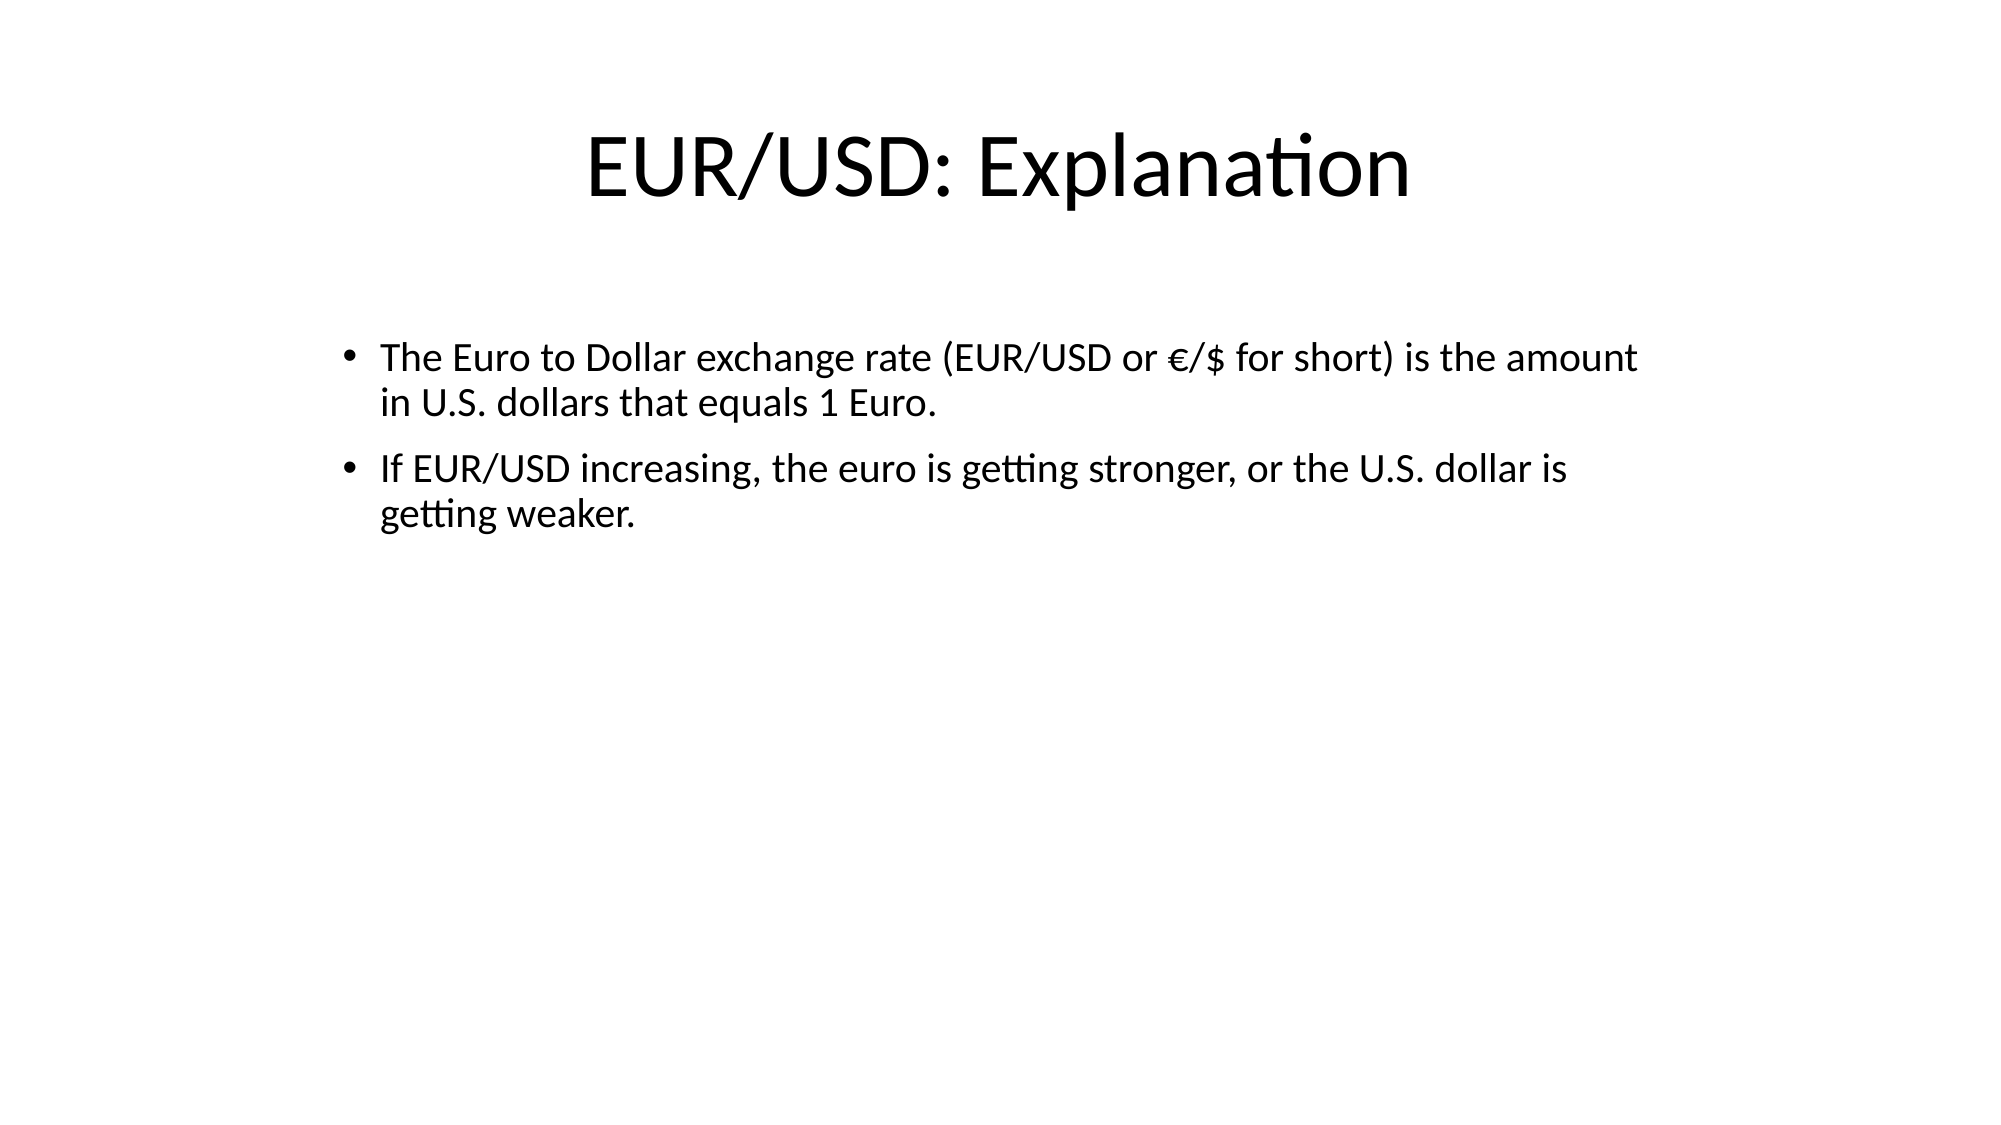

# EUR/USD: Explanation
The Euro to Dollar exchange rate (EUR/USD or €/$ for short) is the amount in U.S. dollars that equals 1 Euro.
If EUR/USD increasing, the euro is getting stronger, or the U.S. dollar is getting weaker.